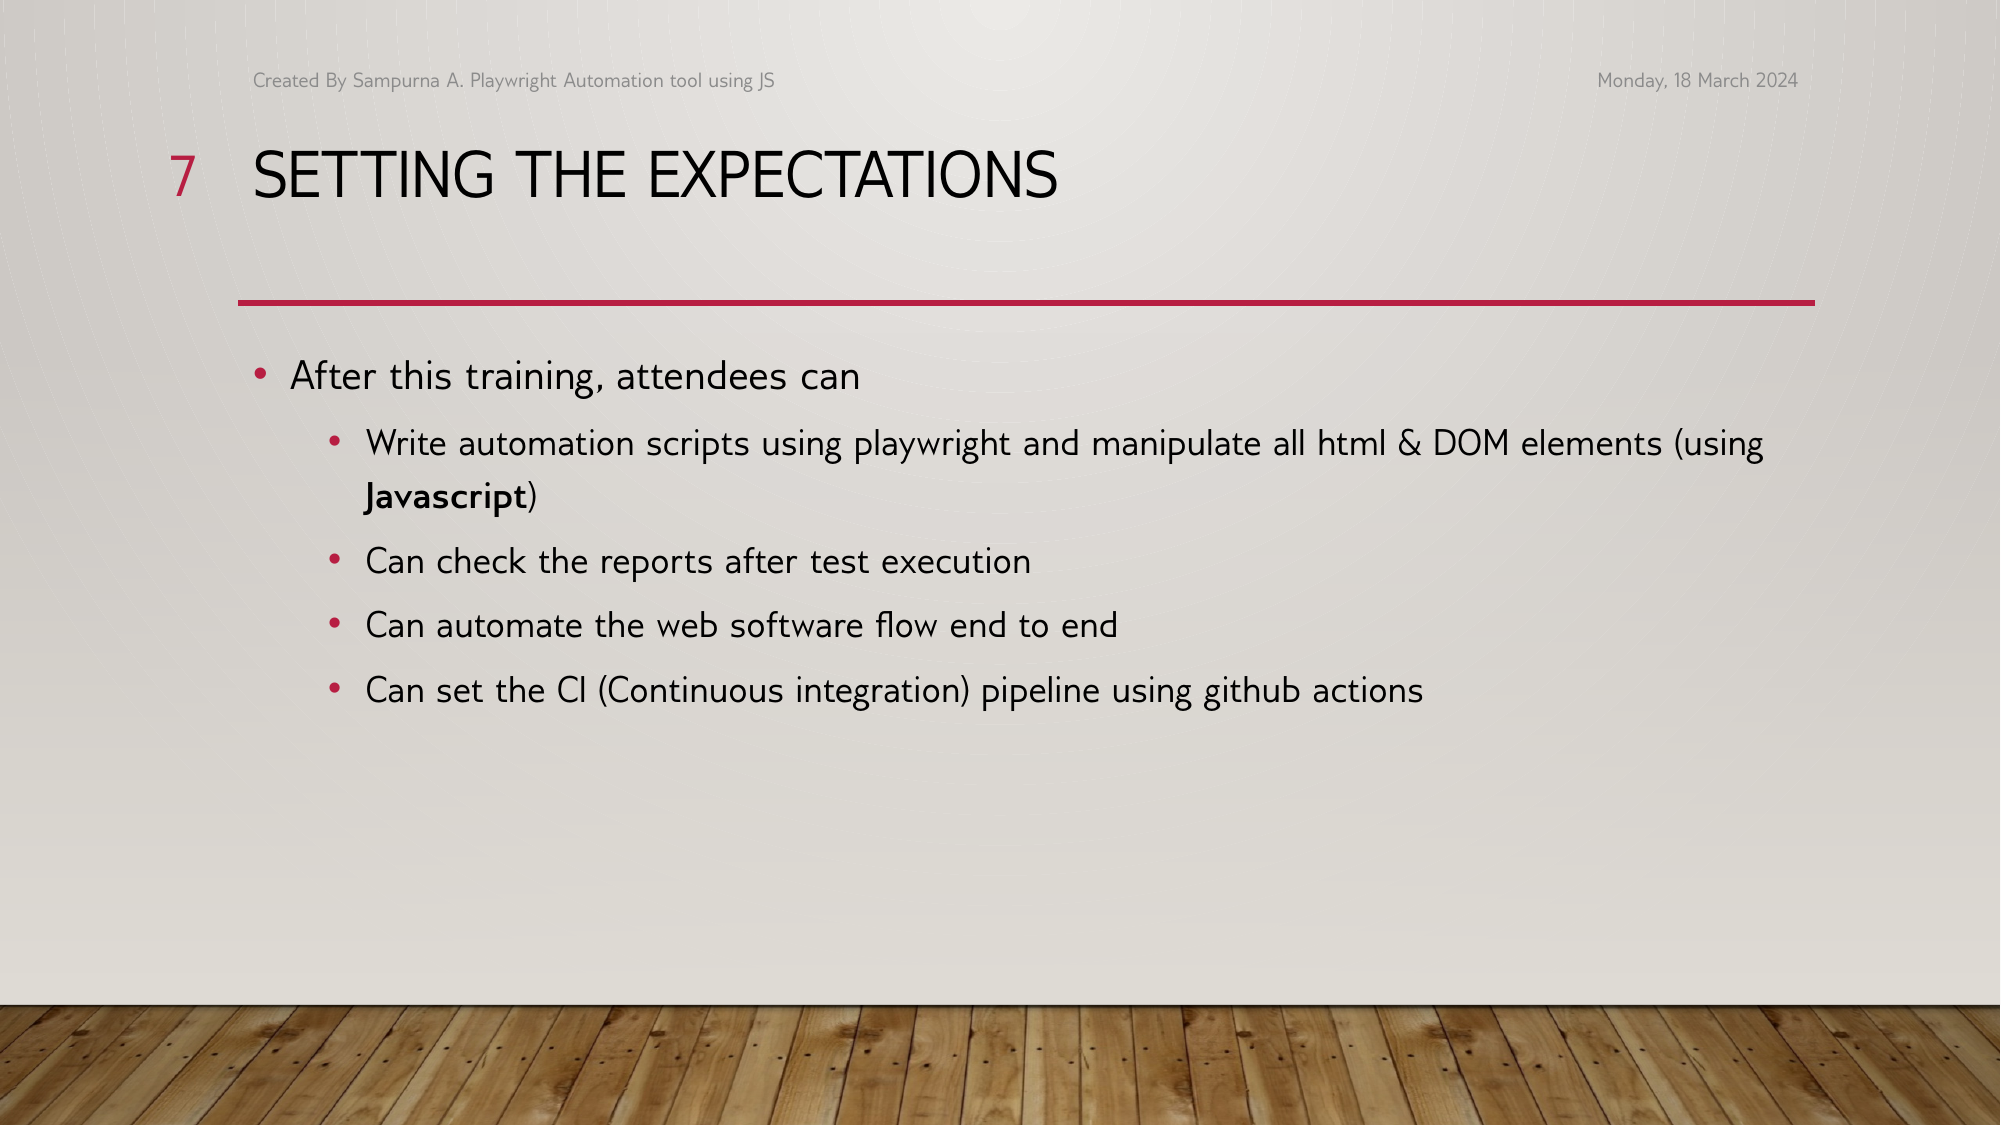

Created By Sampurna A. Playwright Automation tool using JS
Monday, 18 March 2024
7
# Setting the expectations
After this training, attendees can
Write automation scripts using playwright and manipulate all html & DOM elements (using Javascript)
Can check the reports after test execution
Can automate the web software flow end to end
Can set the CI (Continuous integration) pipeline using github actions